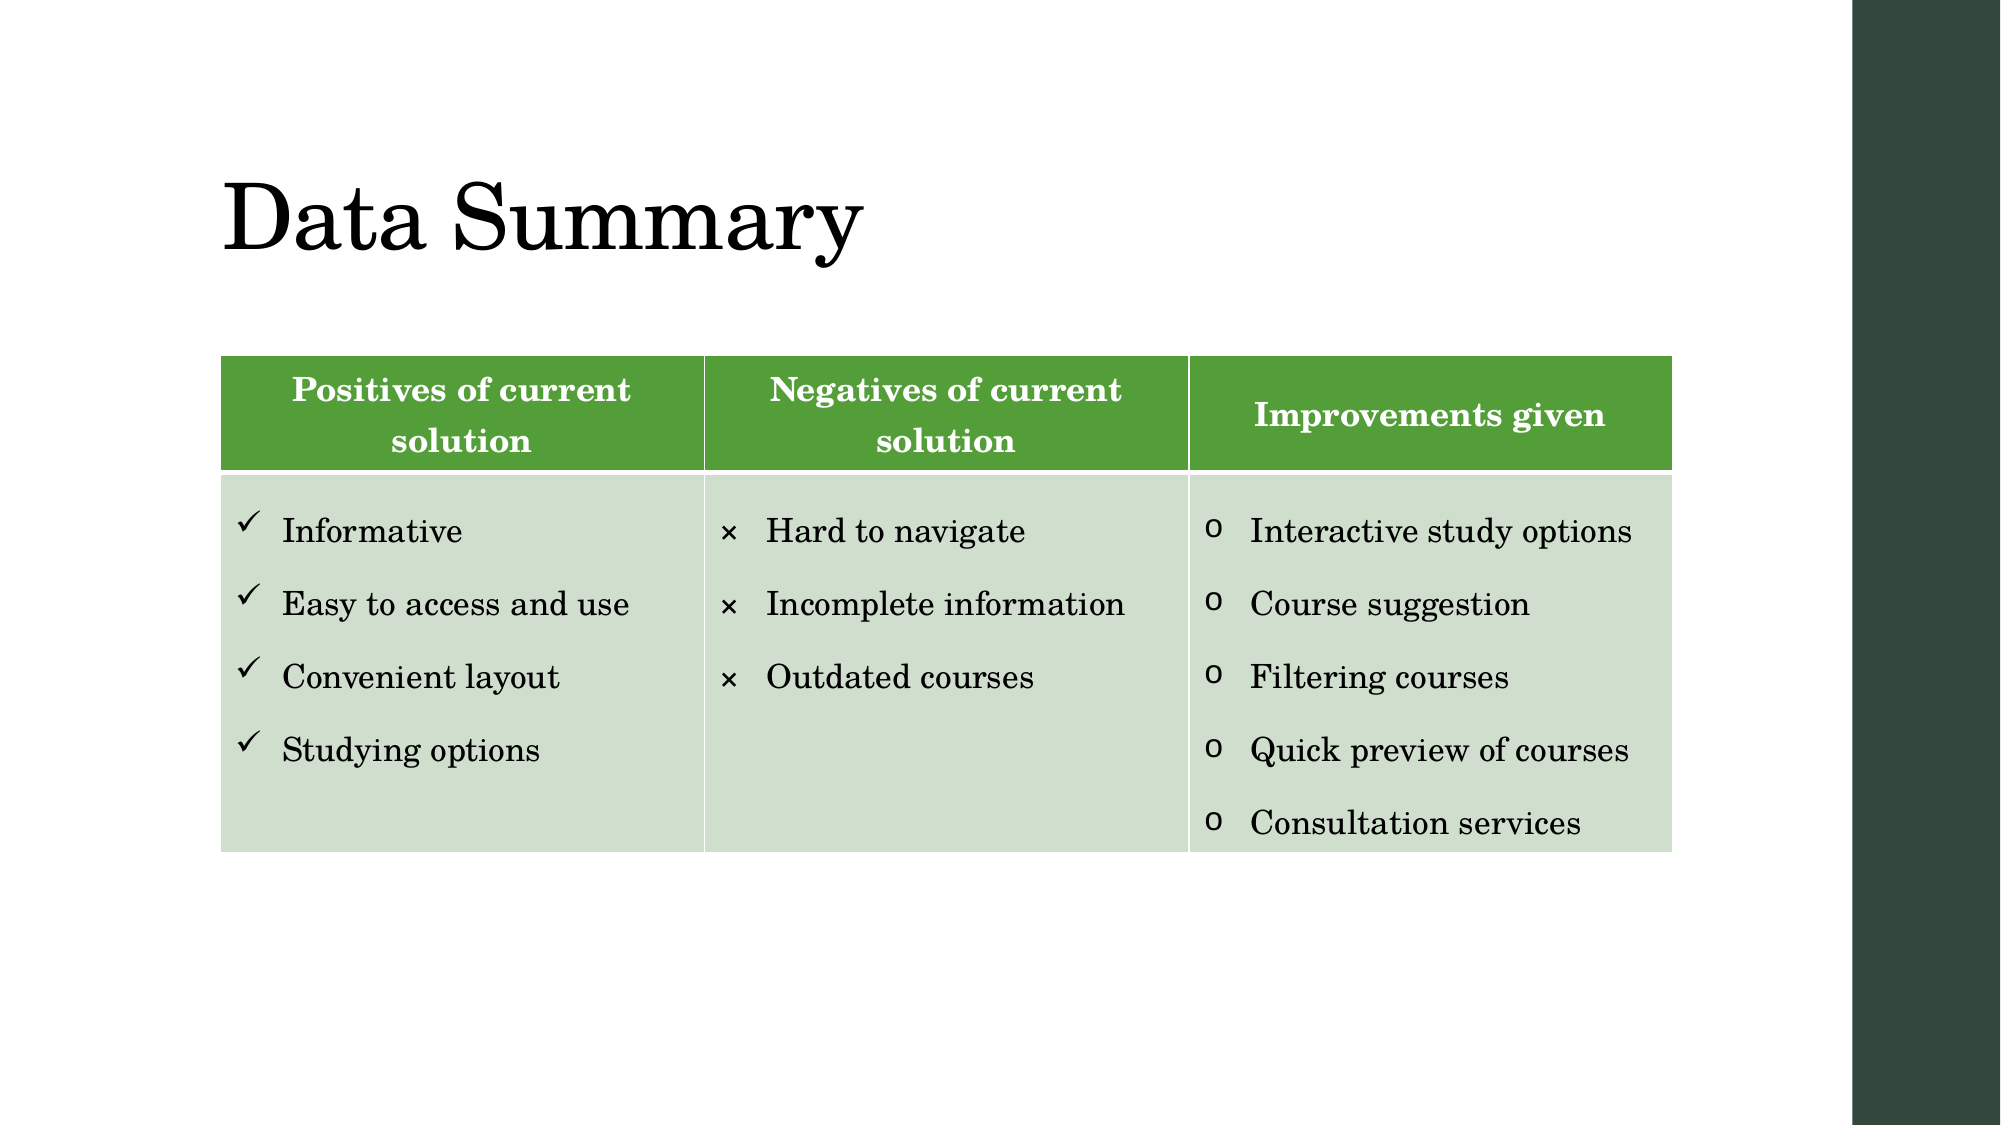

Data Summary
| Positives of current solution | Negatives of current solution | Improvements given |
| --- | --- | --- |
| Informative Easy to access and use Convenient layout Studying options | Hard to navigate Incomplete information Outdated courses | Interactive study options Course suggestion Filtering courses Quick preview of courses Consultation services |